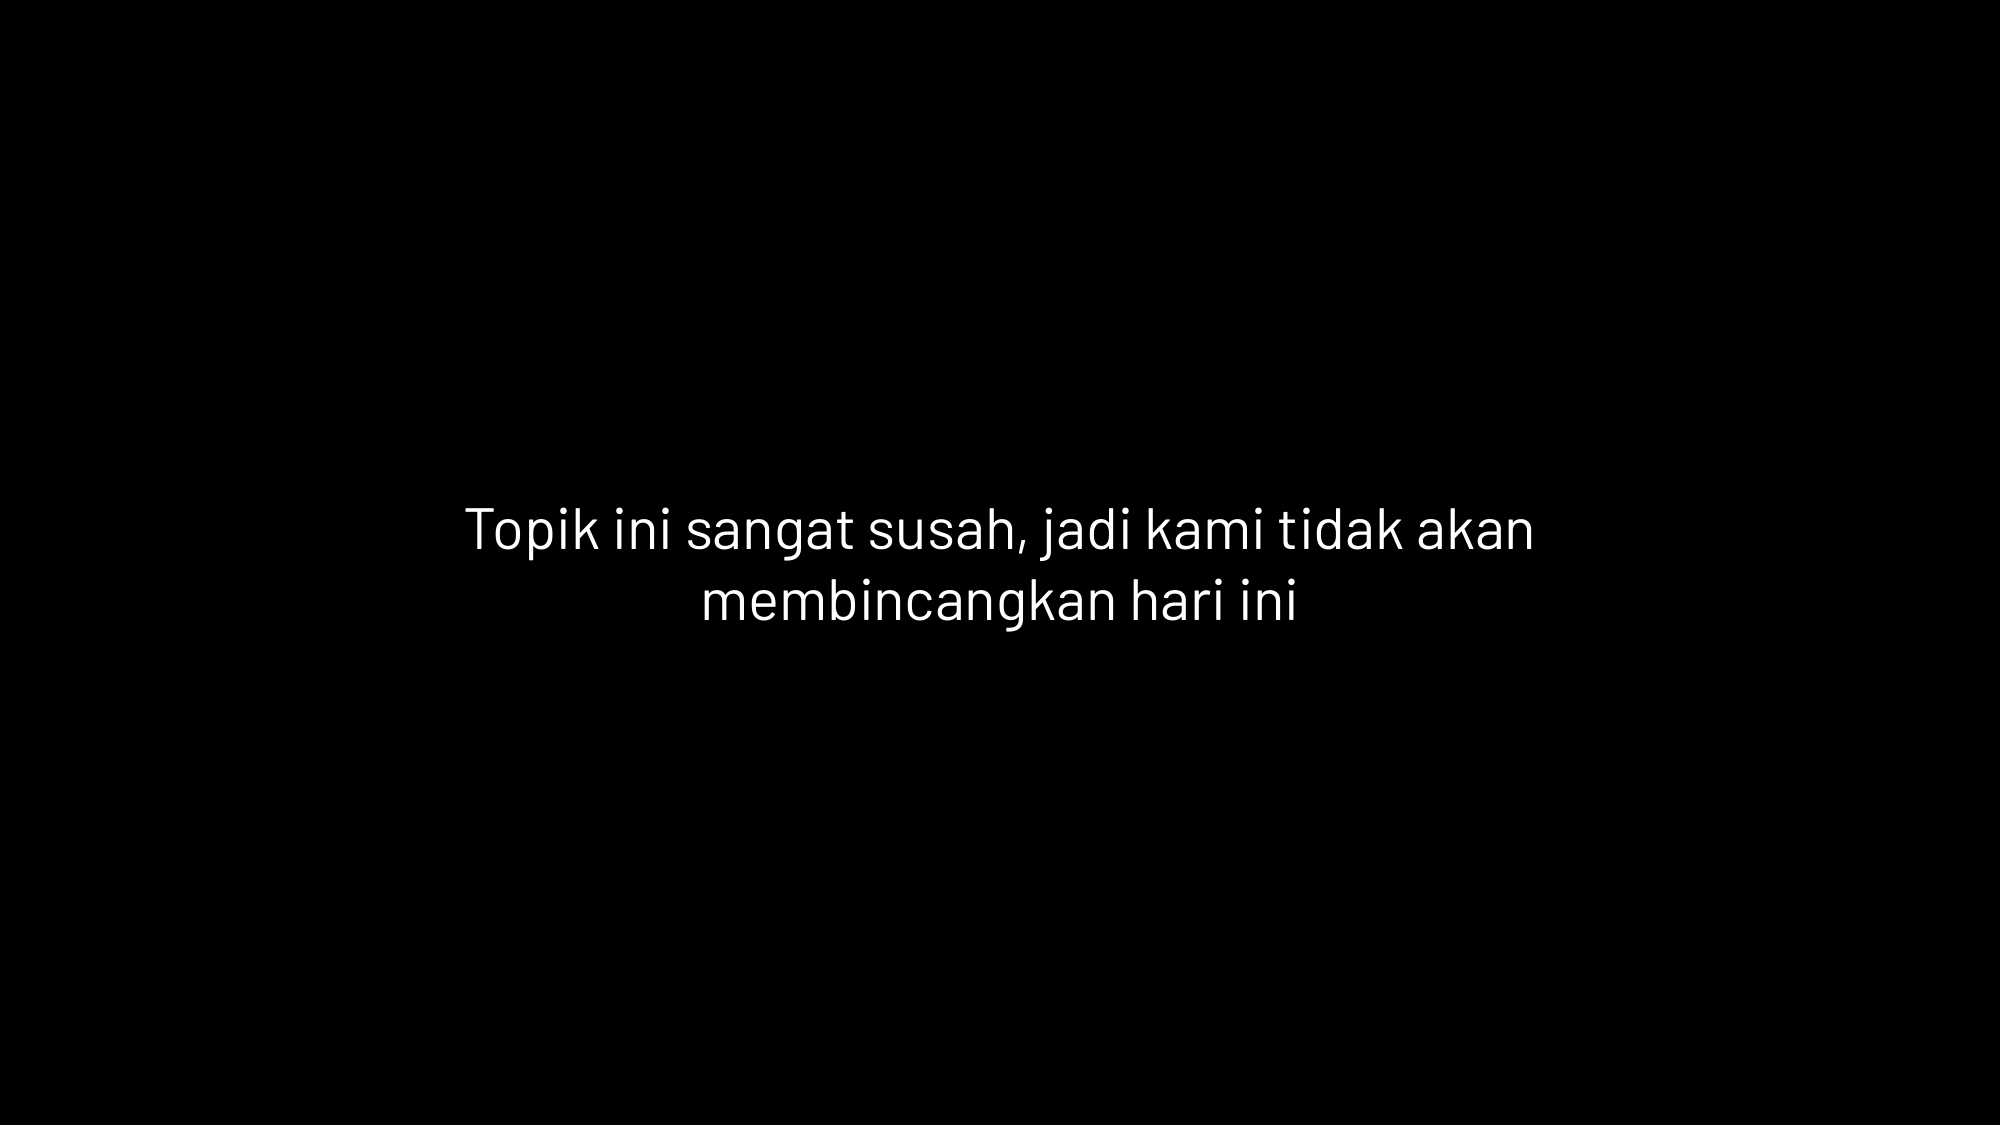

Topik ini sangat susah, jadi kami tidak akan membincangkan hari ini